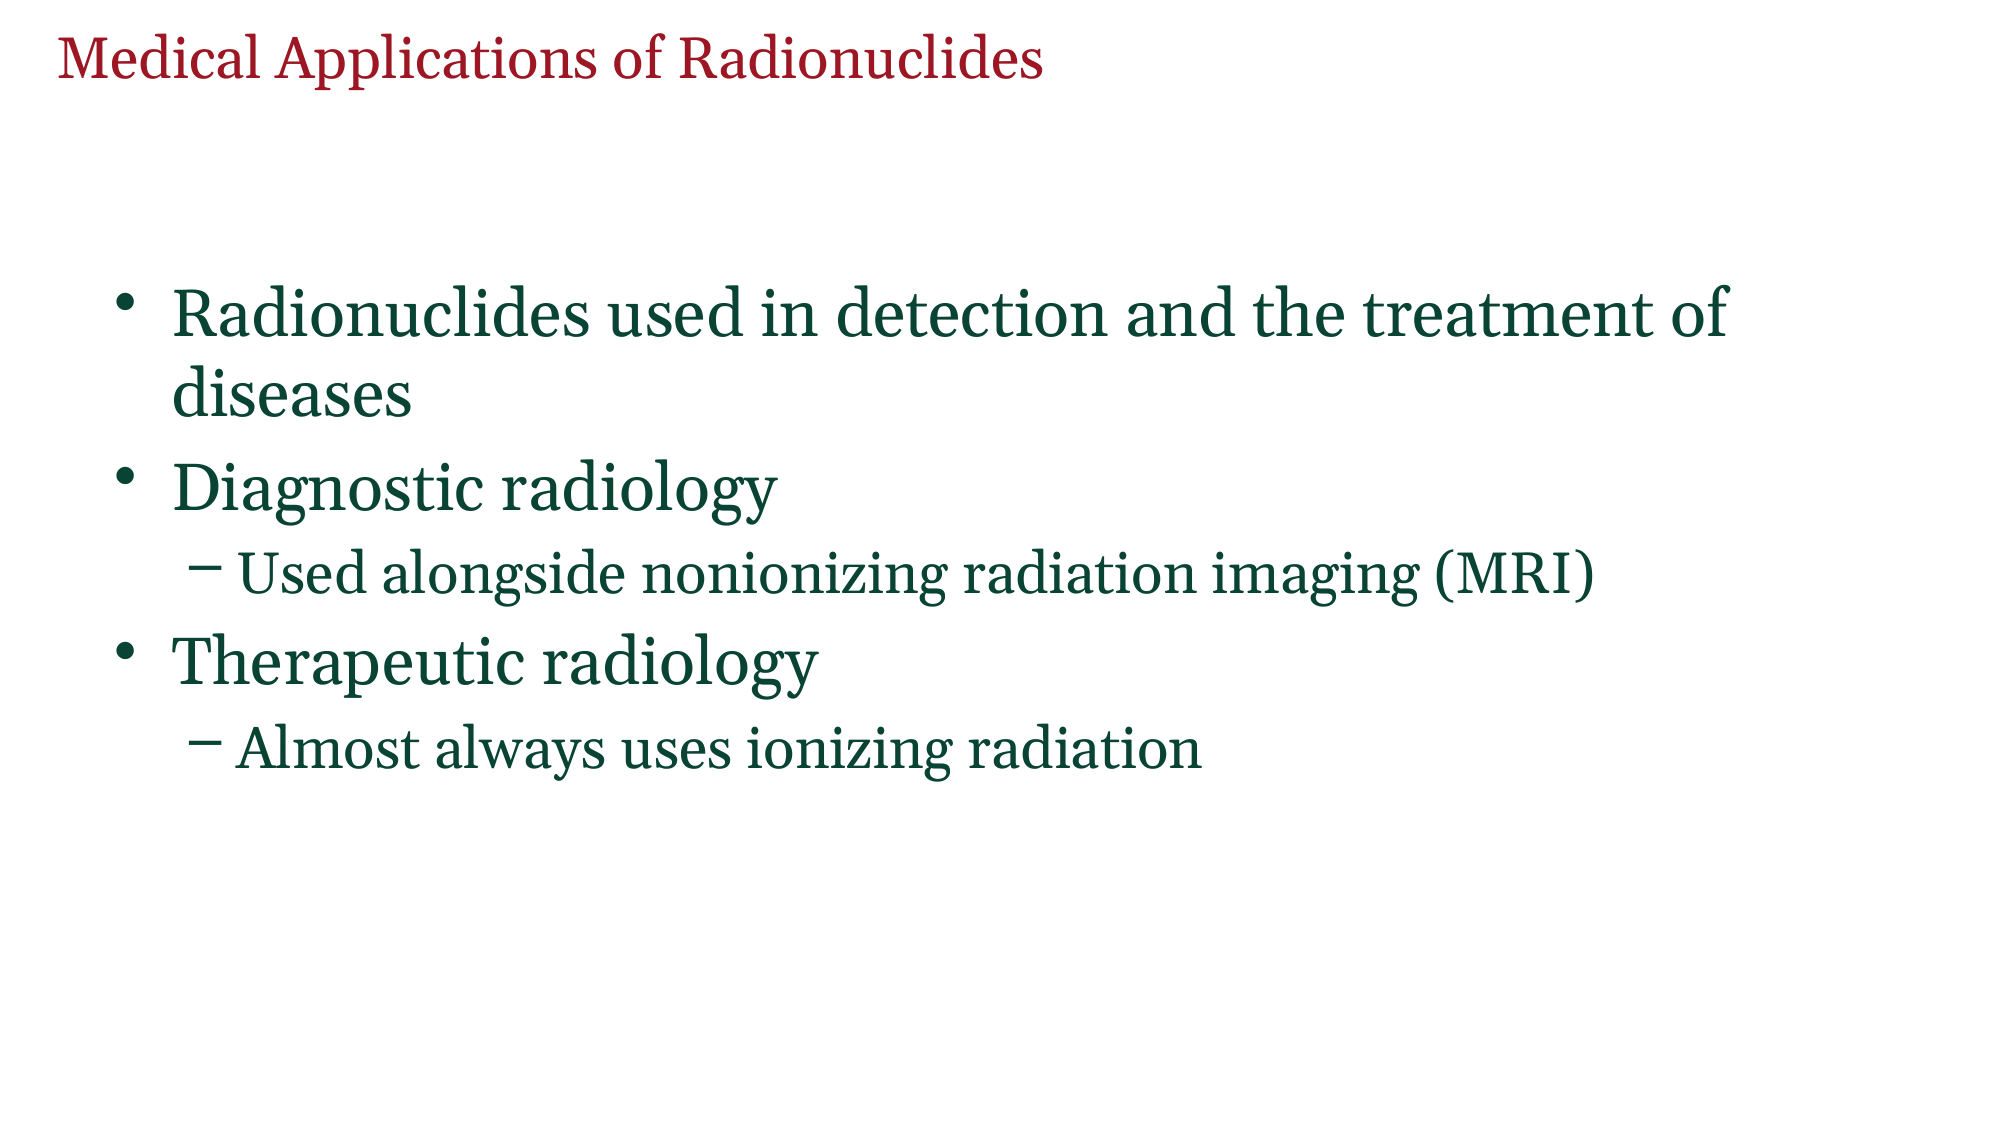

# Medical Applications of Radionuclides
Radionuclides used in detection and the treatment of diseases
Diagnostic radiology
Used alongside nonionizing radiation imaging (MRI)
Therapeutic radiology
Almost always uses ionizing radiation